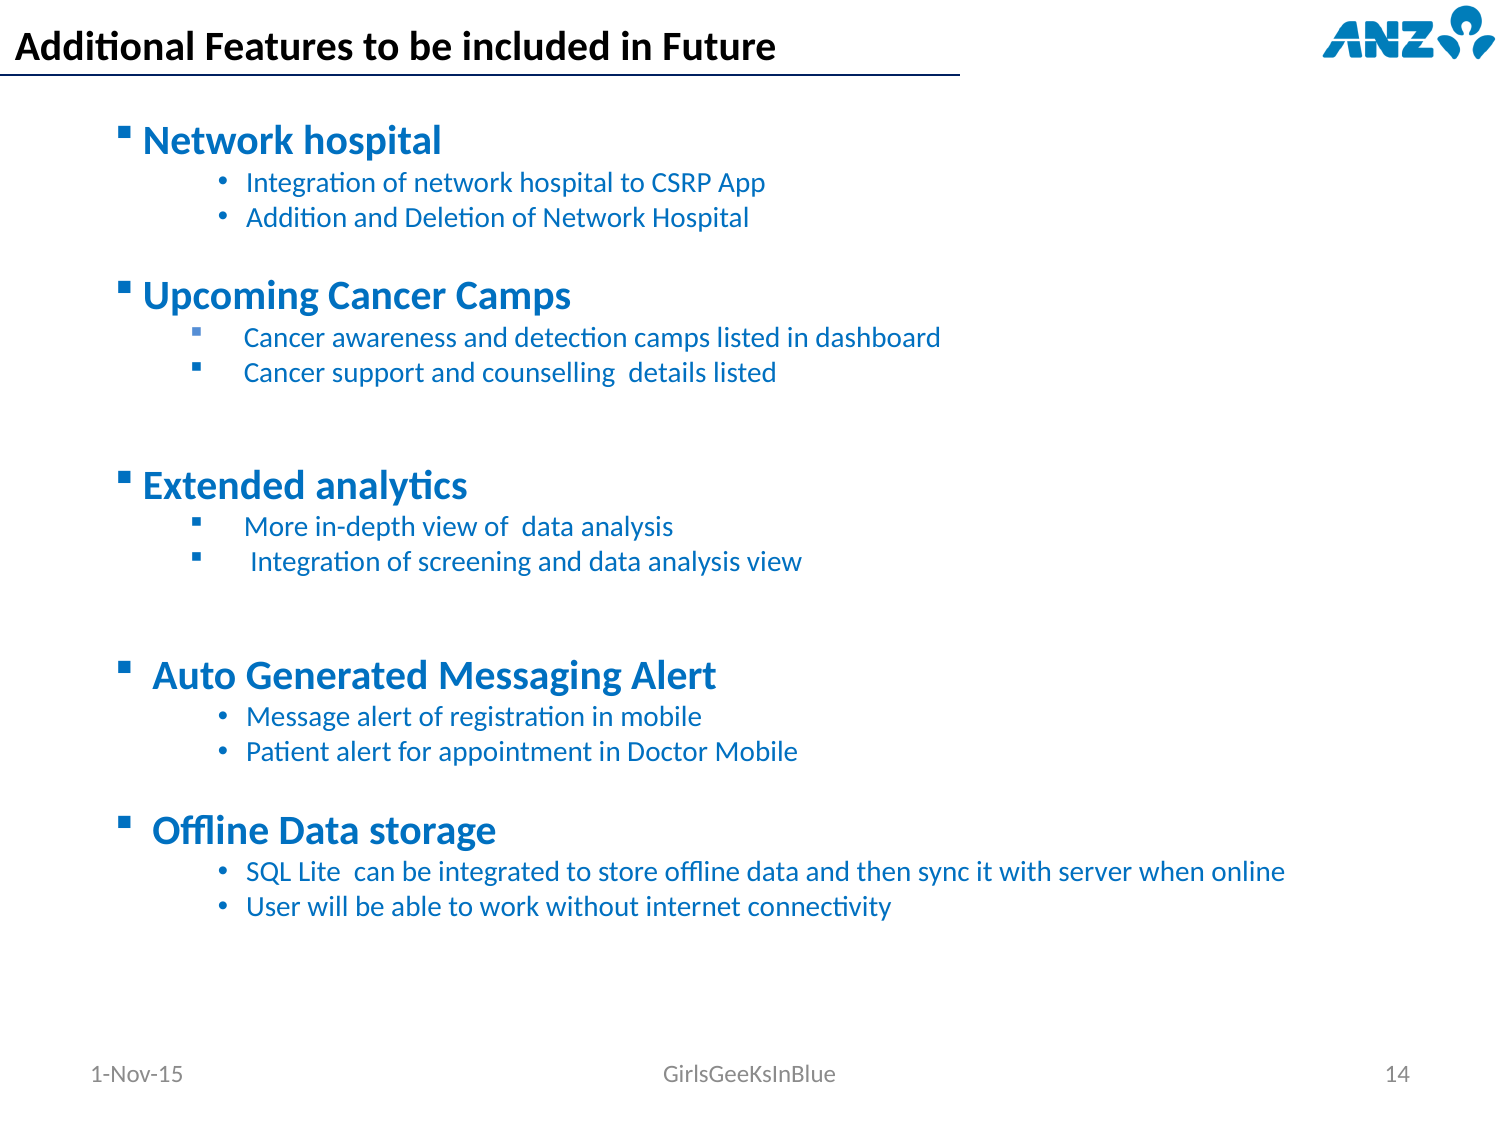

Additional Features to be included in Future
Network hospital
Integration of network hospital to CSRP App
Addition and Deletion of Network Hospital

Upcoming Cancer Camps
    Cancer awareness and detection camps listed in dashboard
    Cancer support and counselling  details listed

Extended analytics
    More in-depth view of  data analysis
     Integration of screening and data analysis view

 Auto Generated Messaging Alert
Message alert of registration in mobile
Patient alert for appointment in Doctor Mobile

 Offline Data storage
SQL Lite  can be integrated to store offline data and then sync it with server when online
User will be able to work without internet connectivity

1-Nov-15
GirlsGeeKsInBlue
14